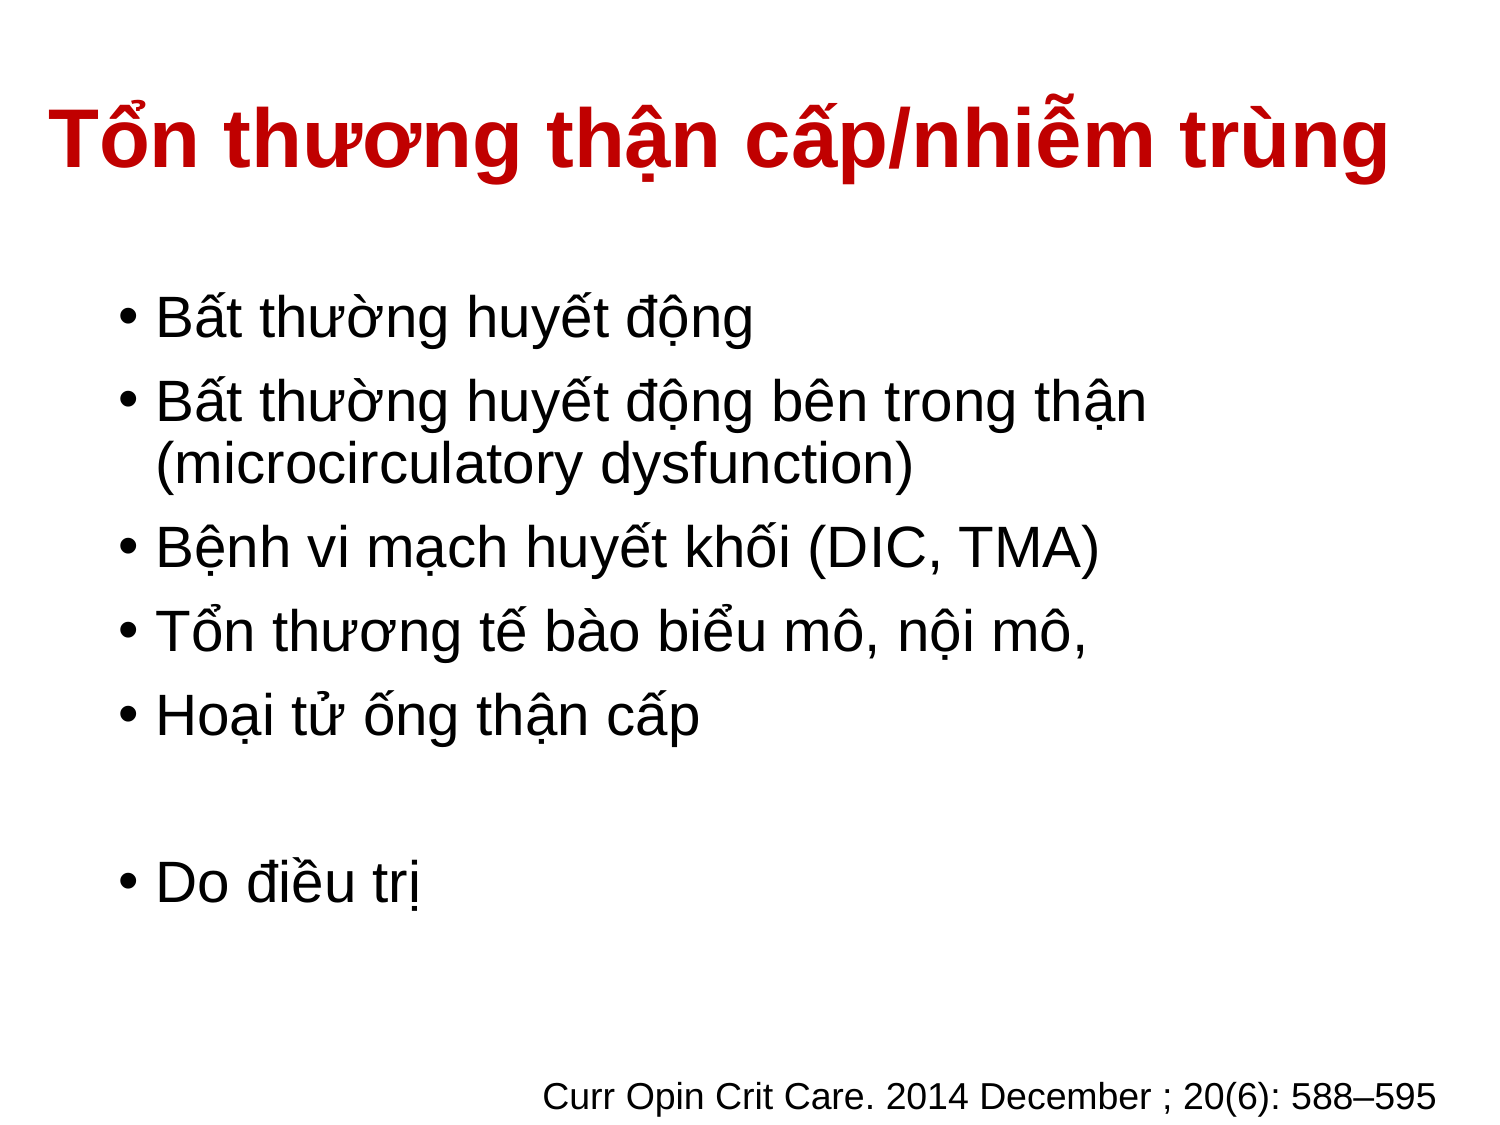

# Tổn thương thận cấp/nhiễm trùng
Bất thường huyết động
Bất thường huyết động bên trong thận (microcirculatory dysfunction)
Bệnh vi mạch huyết khối (DIC, TMA)
Tổn thương tế bào biểu mô, nội mô,
Hoại tử ống thận cấp

Do điều trị
Curr Opin Crit Care. 2014 December ; 20(6): 588–595